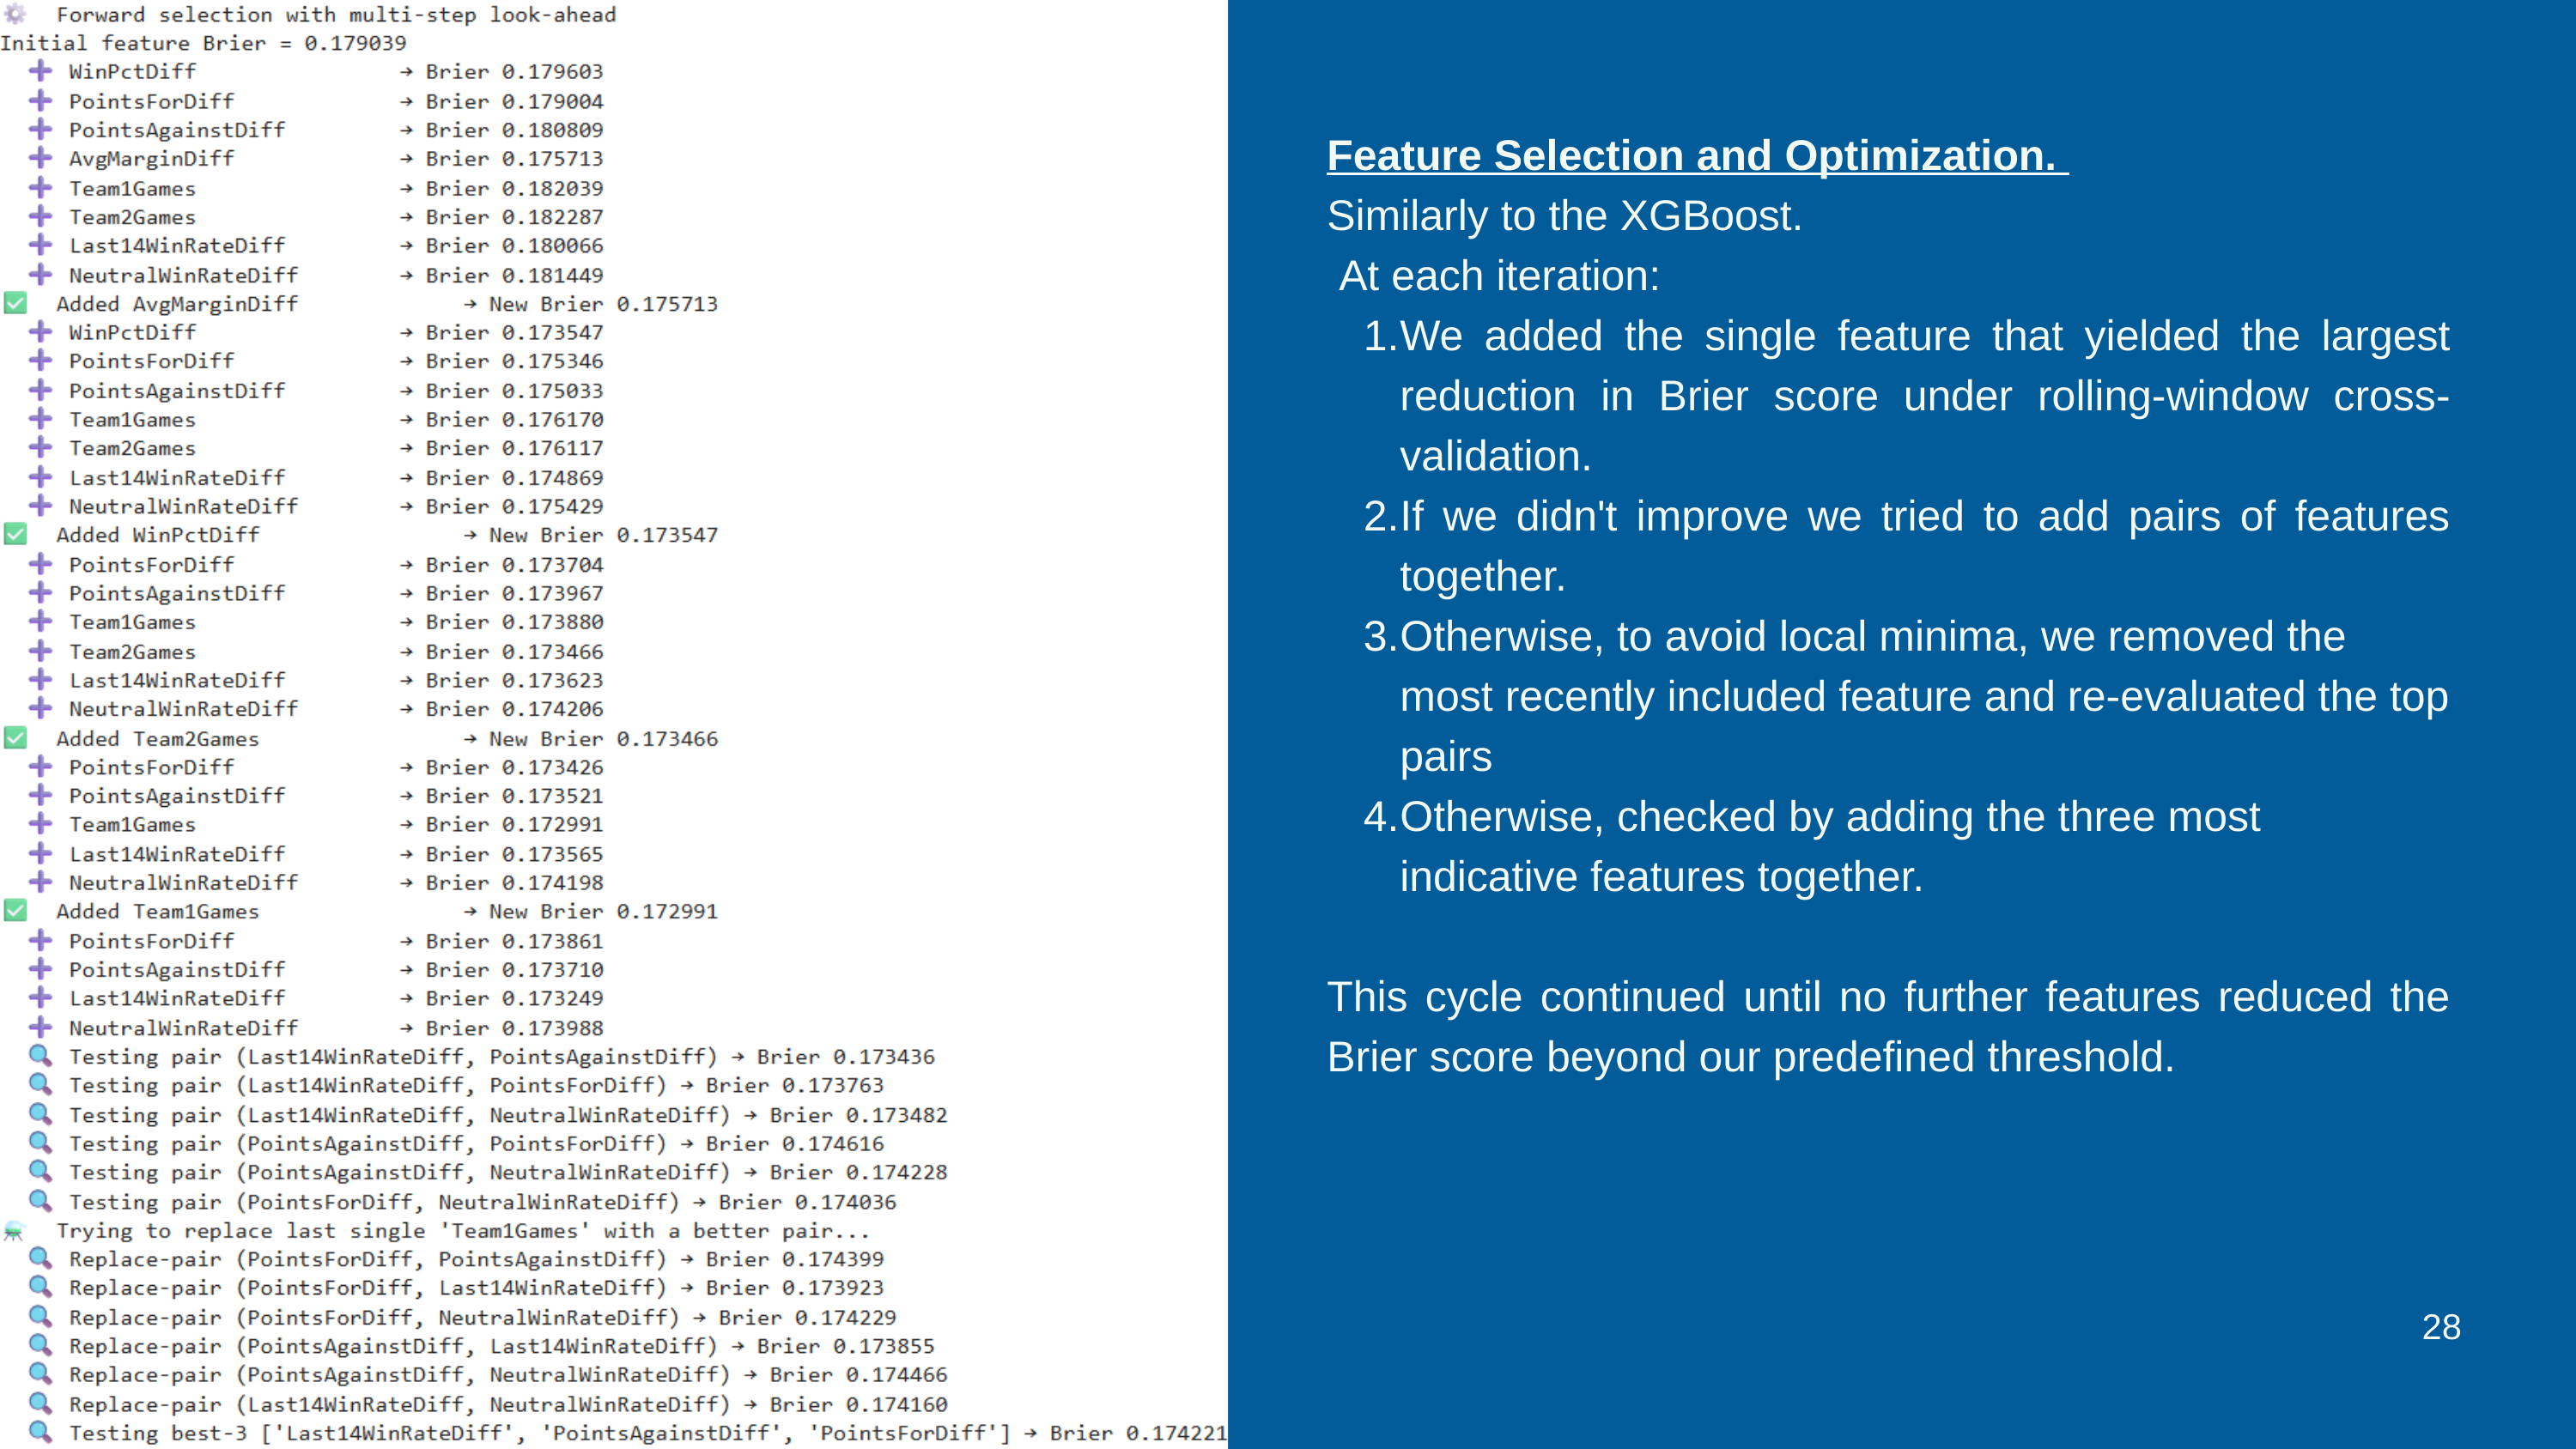

Feature Selection and Optimization.
Similarly to the XGBoost.
 At each iteration:
We added the single feature that yielded the largest reduction in Brier score under rolling-window cross-validation.
If we didn't improve we tried to add pairs of features together.
Otherwise, to avoid local minima, we removed the most recently included feature and re-evaluated the top pairs
Otherwise, checked by adding the three most indicative features together.

This cycle continued until no further features reduced the Brier score beyond our predefined threshold.
28